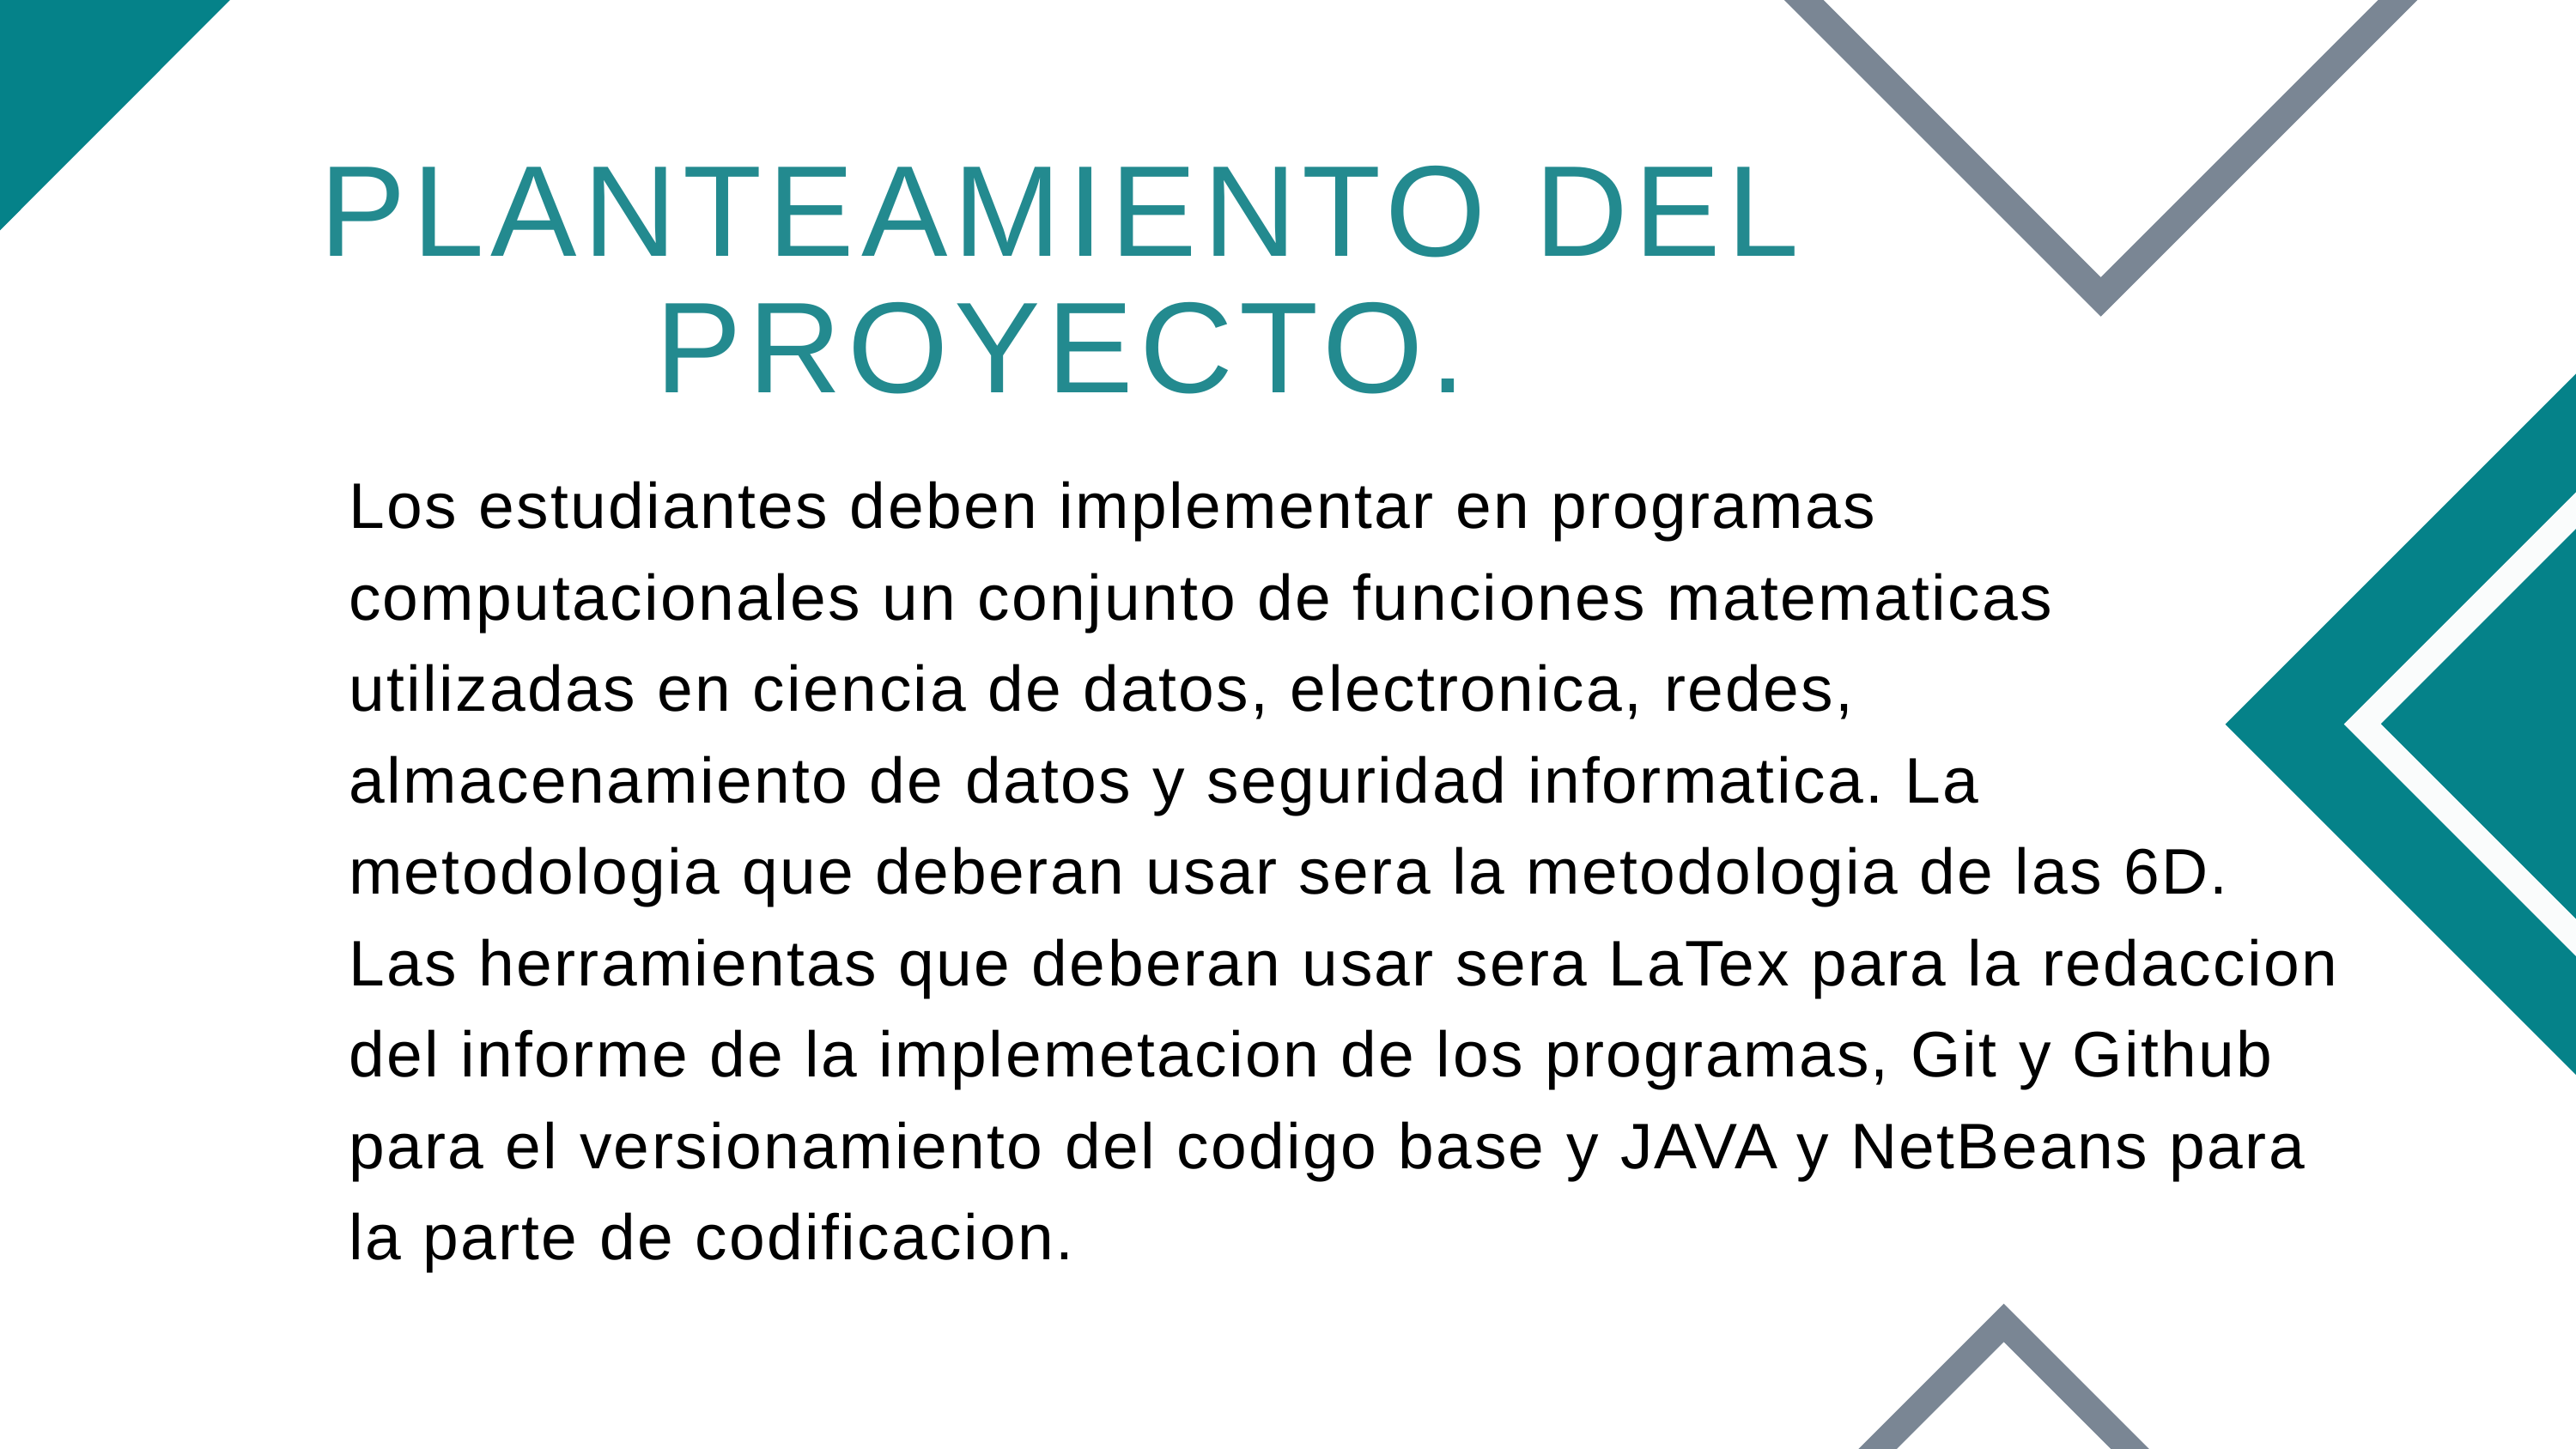

PLANTEAMIENTO DEL PROYECTO.

Los estudiantes deben implementar en programas computacionales un conjunto de funciones matematicas utilizadas en ciencia de datos, electronica, redes, almacenamiento de datos y seguridad informatica. La metodologia que deberan usar sera la metodologia de las 6D. Las herramientas que deberan usar sera LaTex para la redaccion del informe de la implemetacion de los programas, Git y Github para el versionamiento del codigo base y JAVA y NetBeans para la parte de codificacion.